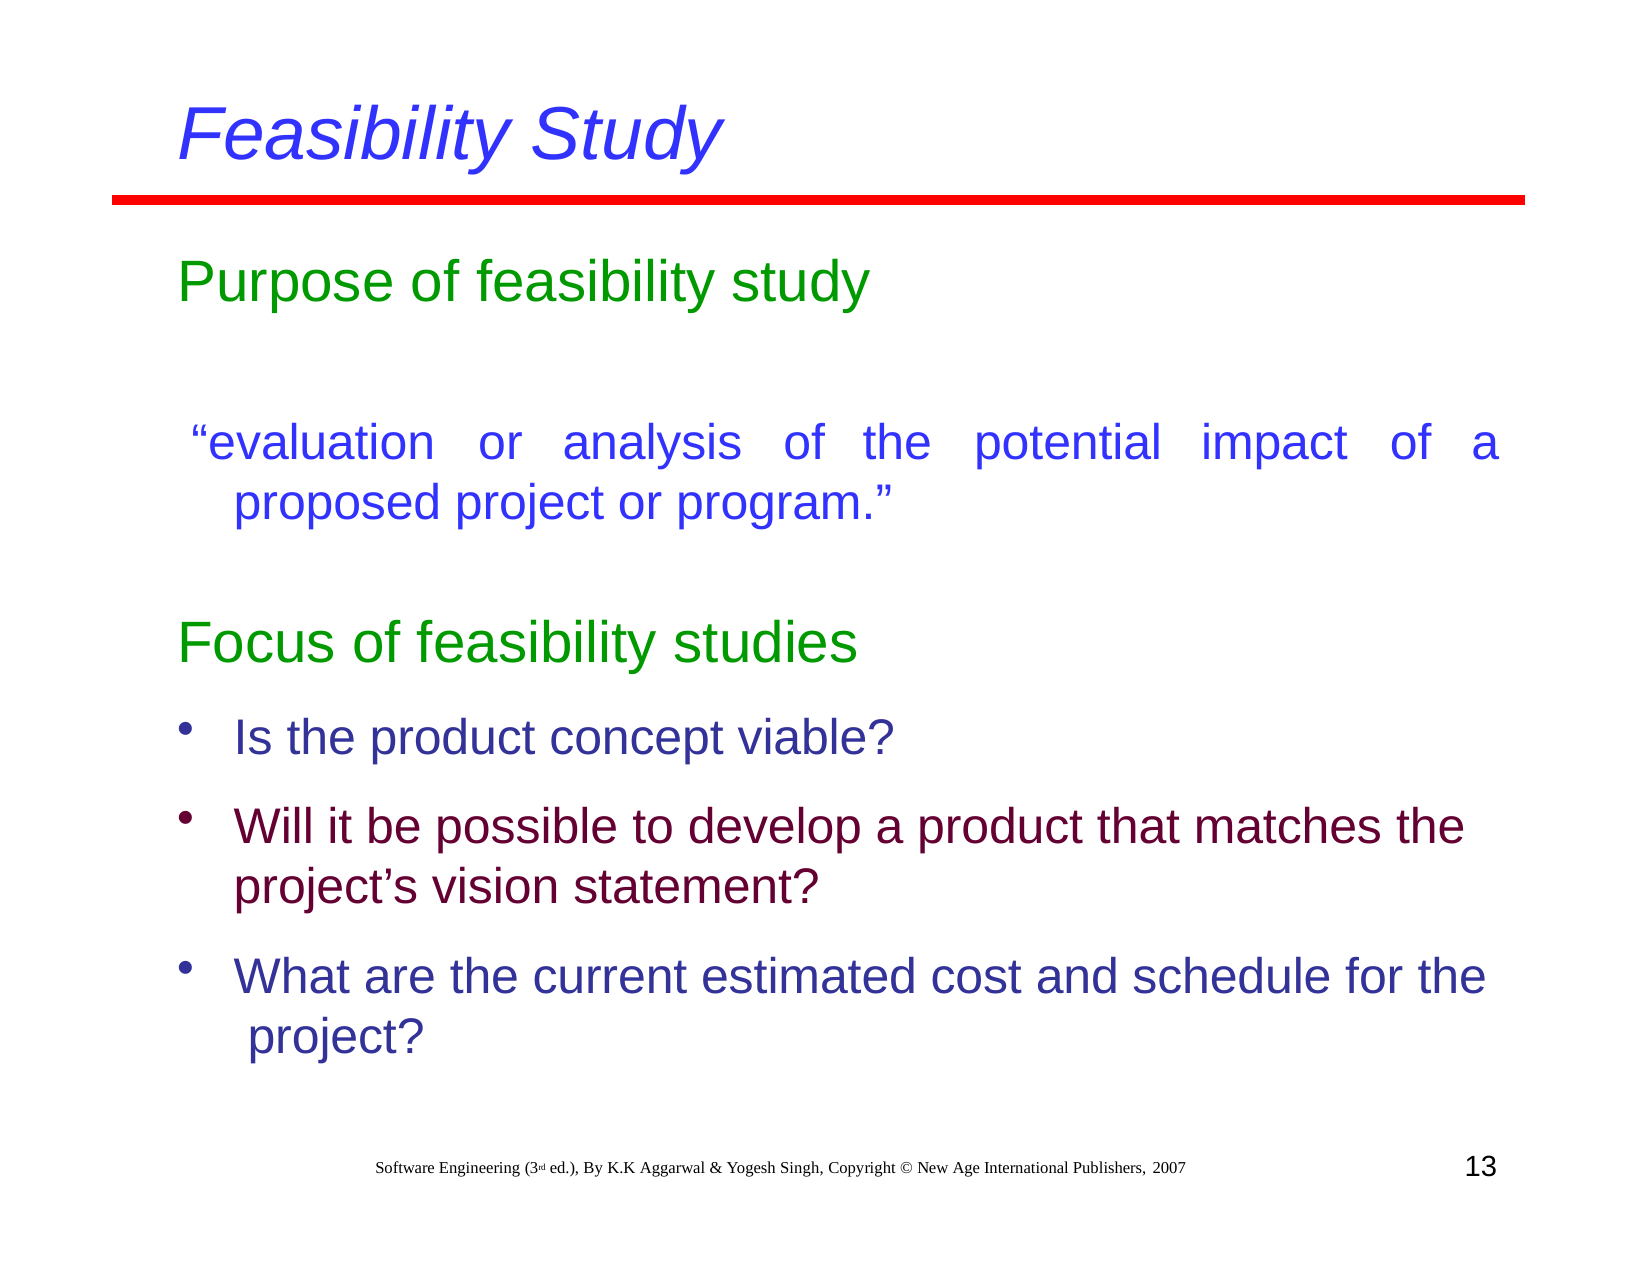

# Feasibility Study

Purpose of feasibility study
“evaluation	or	analysis	of
the	potential
impact	of	a
proposed project or program.”

Focus of feasibility studies
Is the product concept viable?
Will it be possible to develop a product that matches the  project’s vision statement?
What are the current estimated cost and schedule for the  project?
13
Software Engineering (3rd  ed.), By K.K Aggarwal & Yogesh Singh, Copyright © New Age International Publishers, 2007